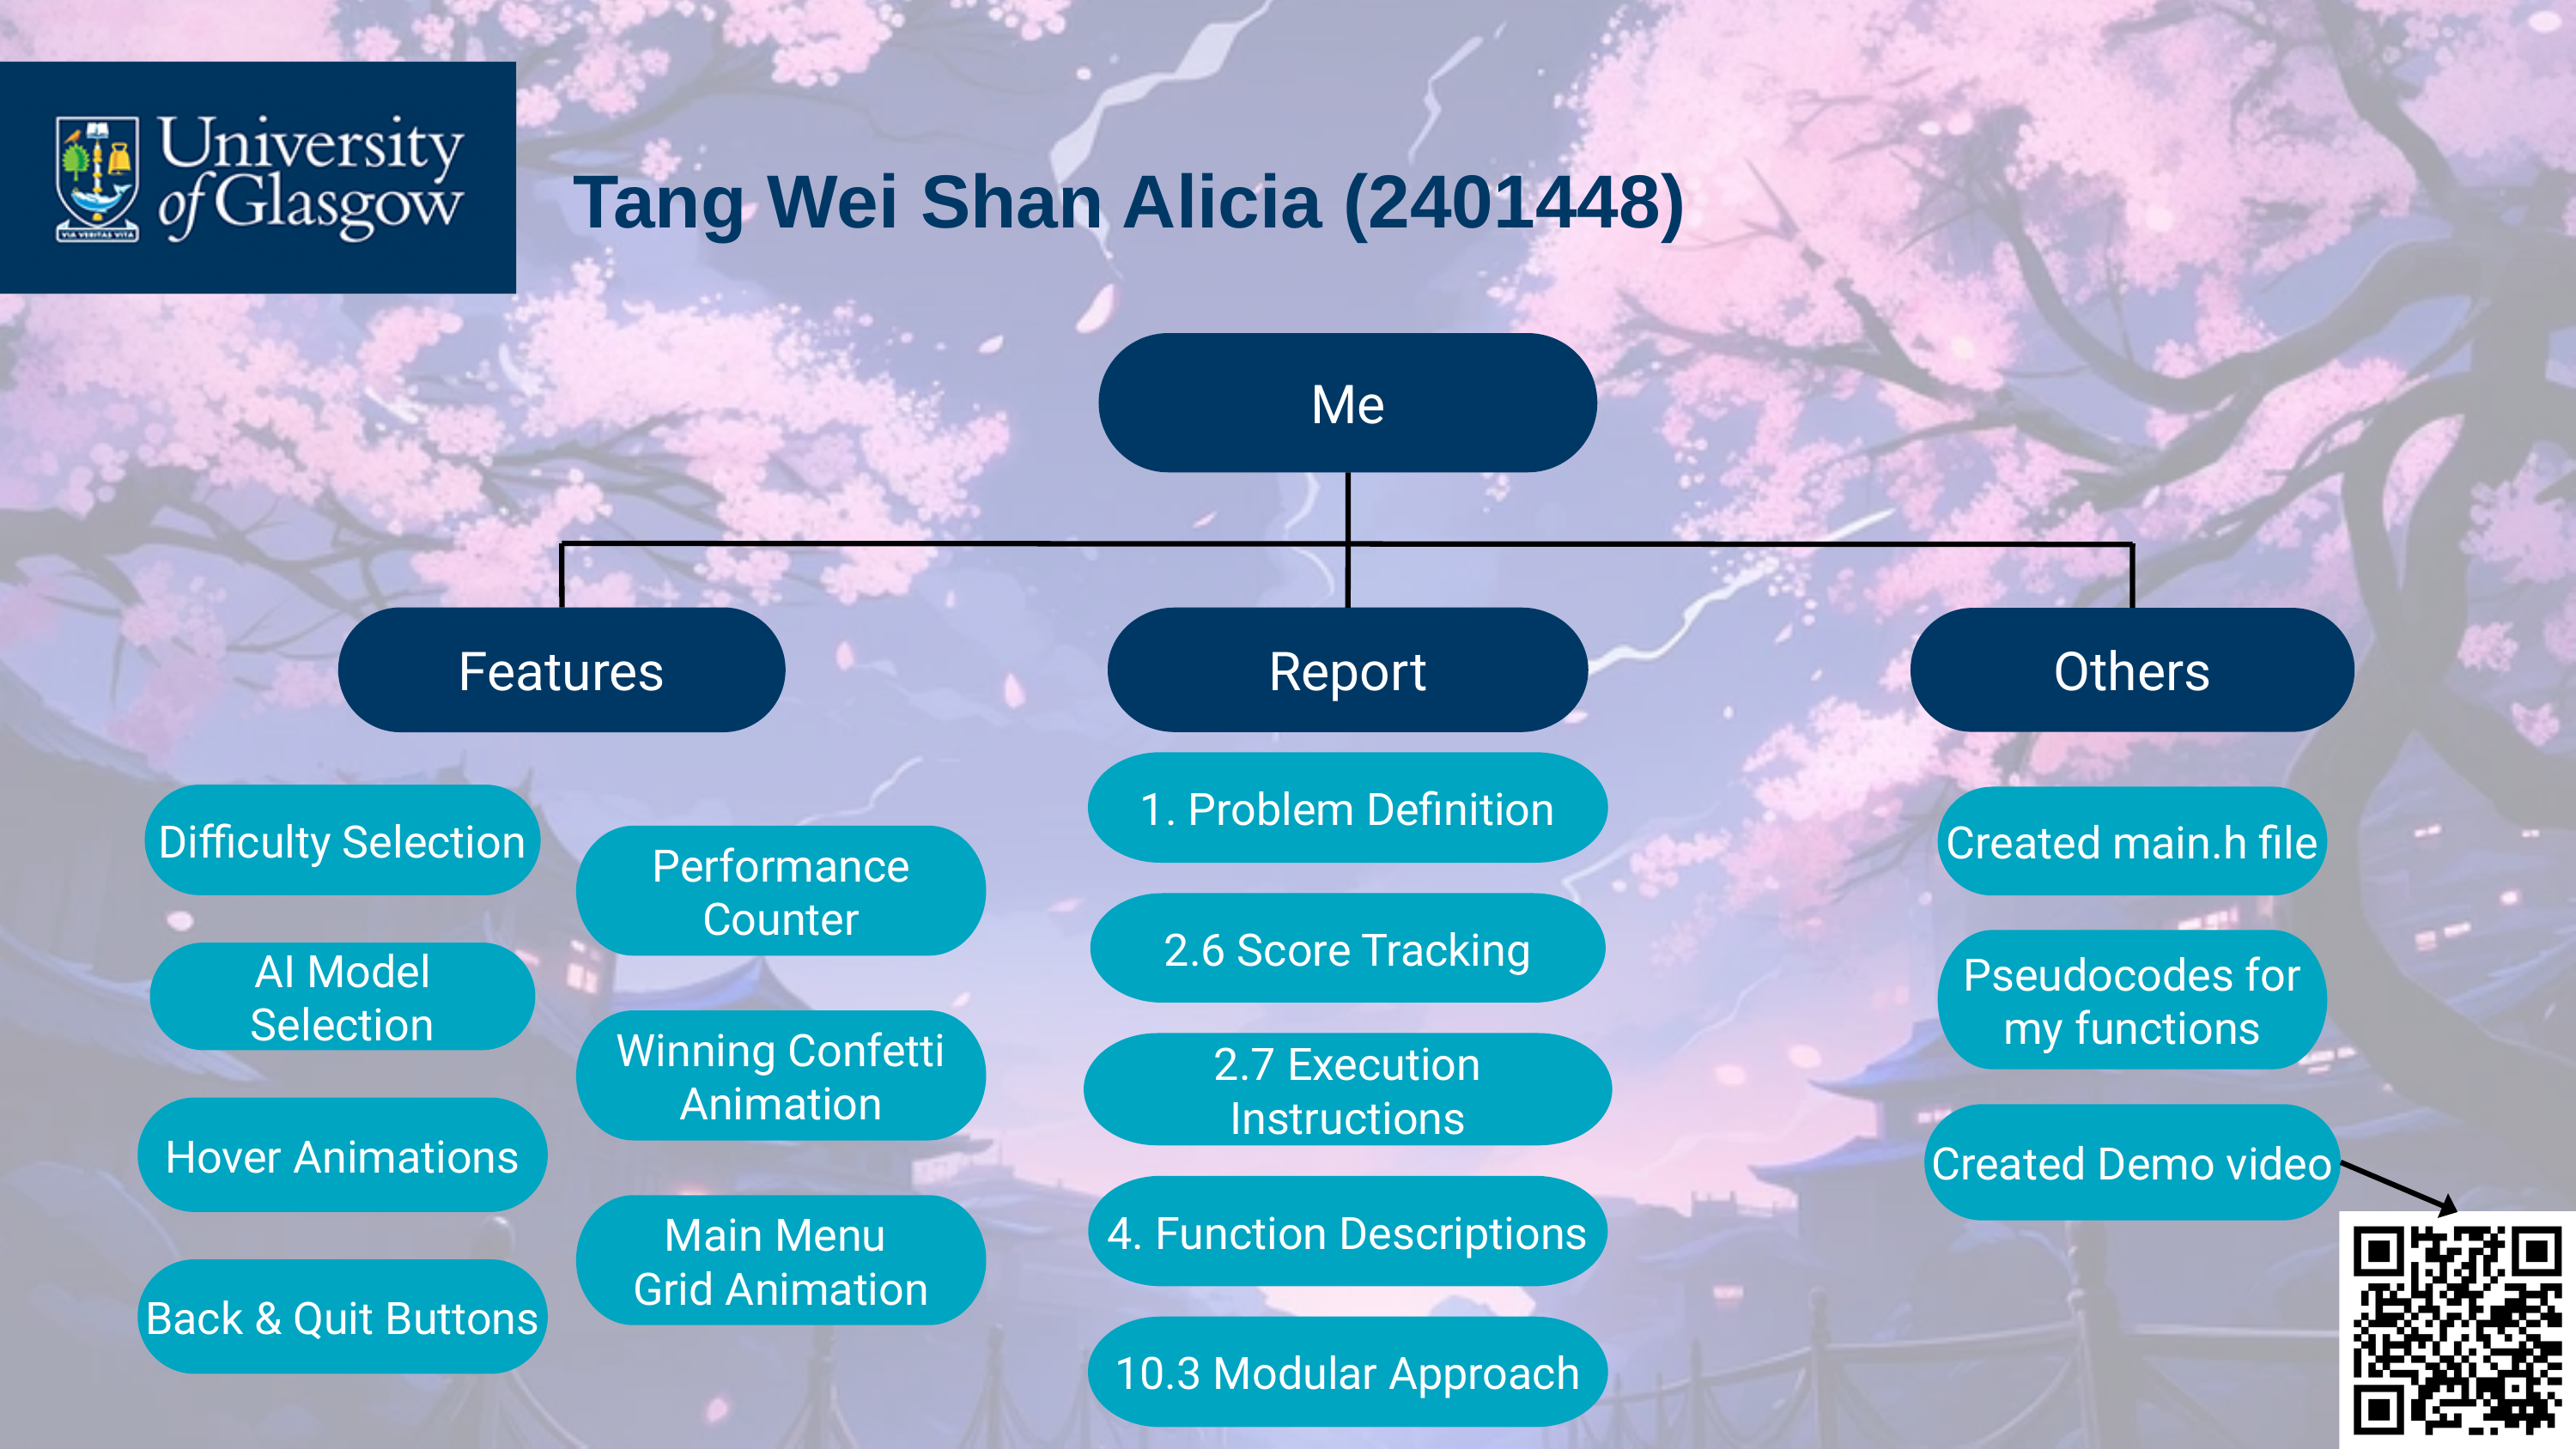

Tang Wei Shan Alicia (2401448)

Me

Features

Report

Others

1. Problem Definition

Difficulty Selection

Created main.h file

Performance Counter

2.6 Score Tracking

Pseudocodes for my functions

AI Model Selection

Winning Confetti Animation

2.7 Execution Instructions

Hover Animations

Created Demo video

4. Function Descriptions

Main Menu
Grid Animation

Back & Quit Buttons

10.3 Modular Approach